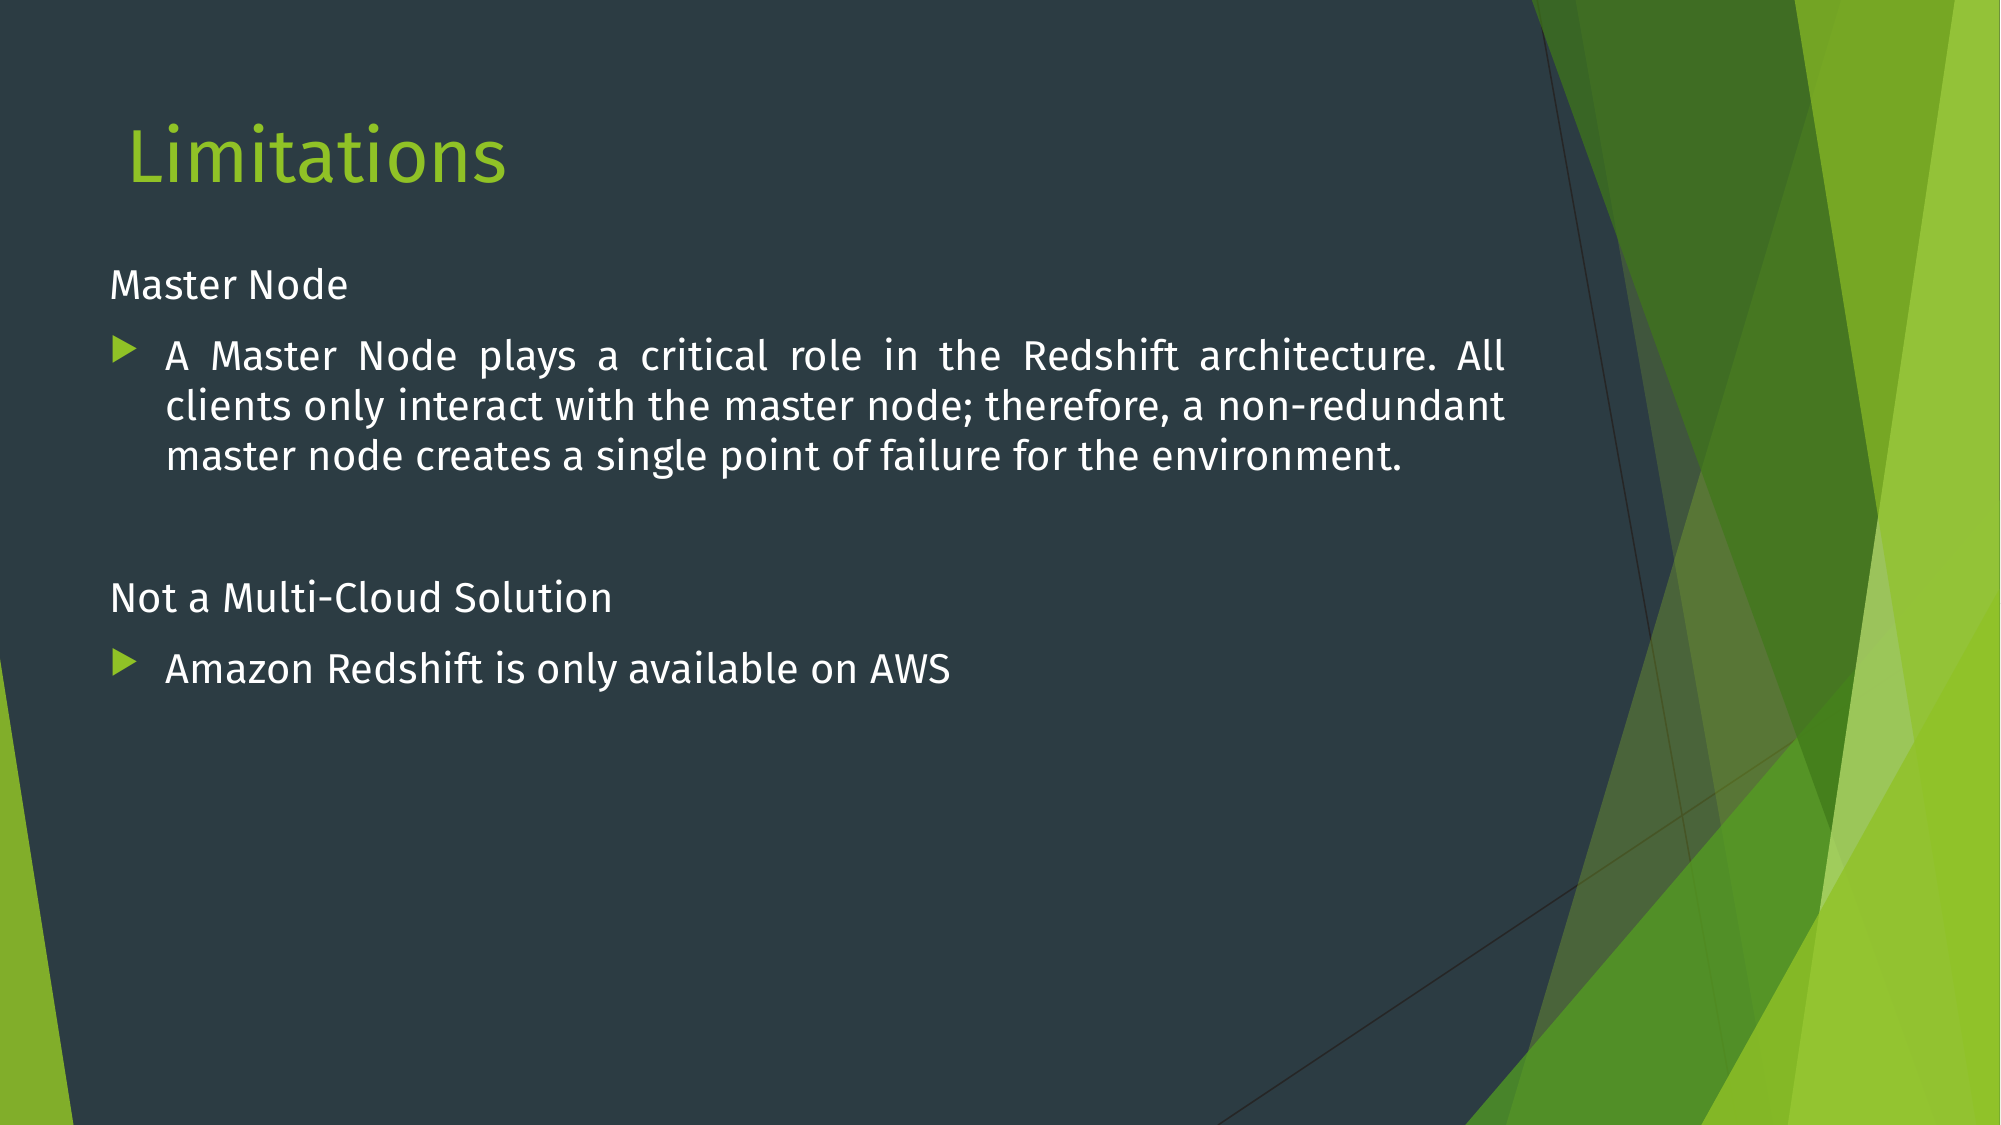

# Limitations
Master Node
A Master Node plays a critical role in the Redshift architecture. All clients only interact with the master node; therefore, a non-redundant master node creates a single point of failure for the environment.

Not a Multi-Cloud Solution
Amazon Redshift is only available on AWS